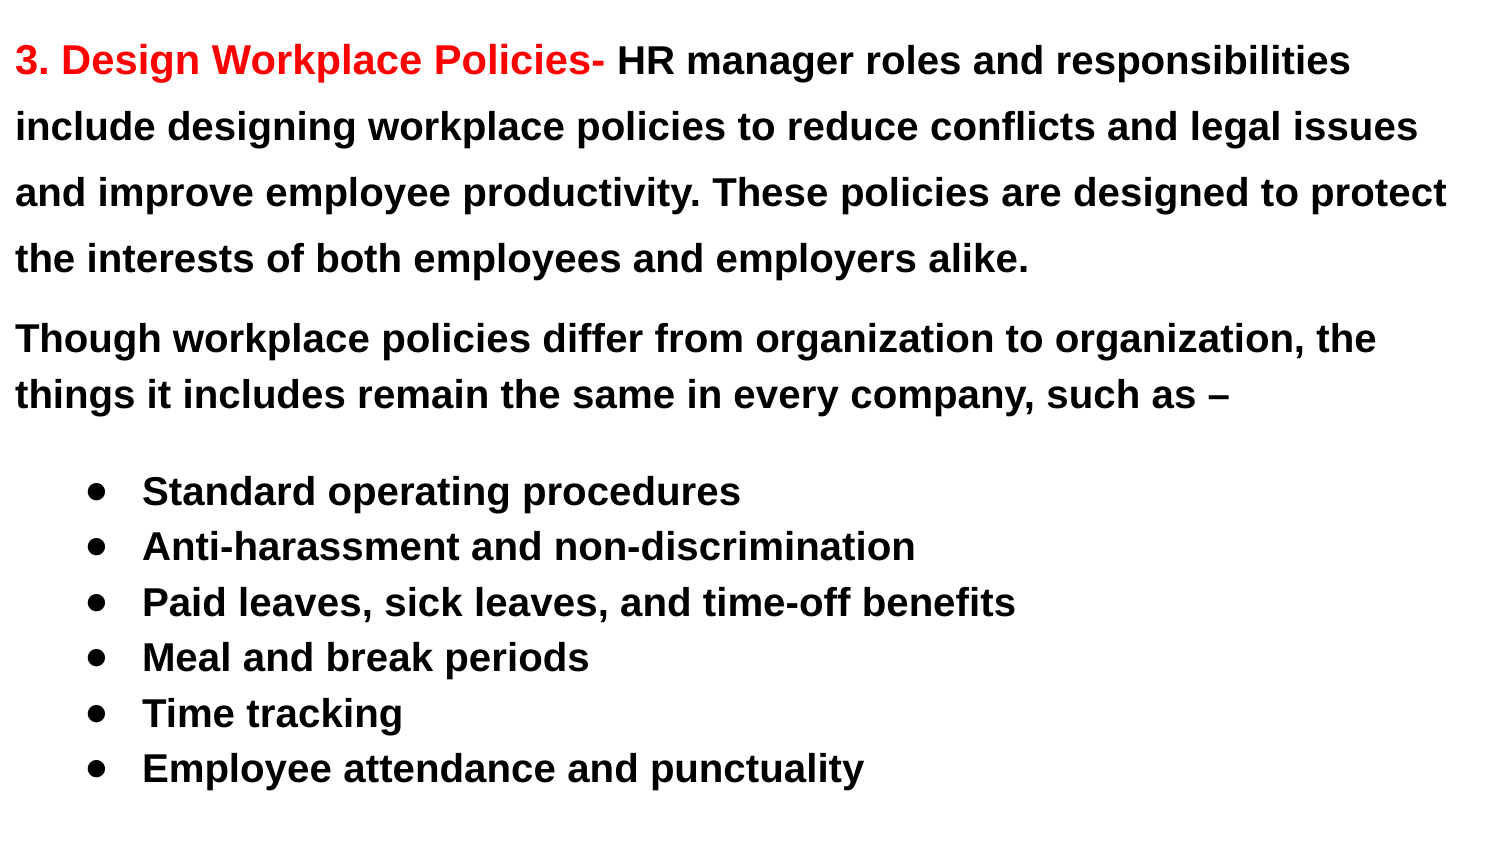

3. Design Workplace Policies- HR manager roles and responsibilities include designing workplace policies to reduce conflicts and legal issues and improve employee productivity. These policies are designed to protect the interests of both employees and employers alike.
Though workplace policies differ from organization to organization, the things it includes remain the same in every company, such as –
Standard operating procedures
Anti-harassment and non-discrimination
Paid leaves, sick leaves, and time-off benefits
Meal and break periods
Time tracking
Employee attendance and punctuality